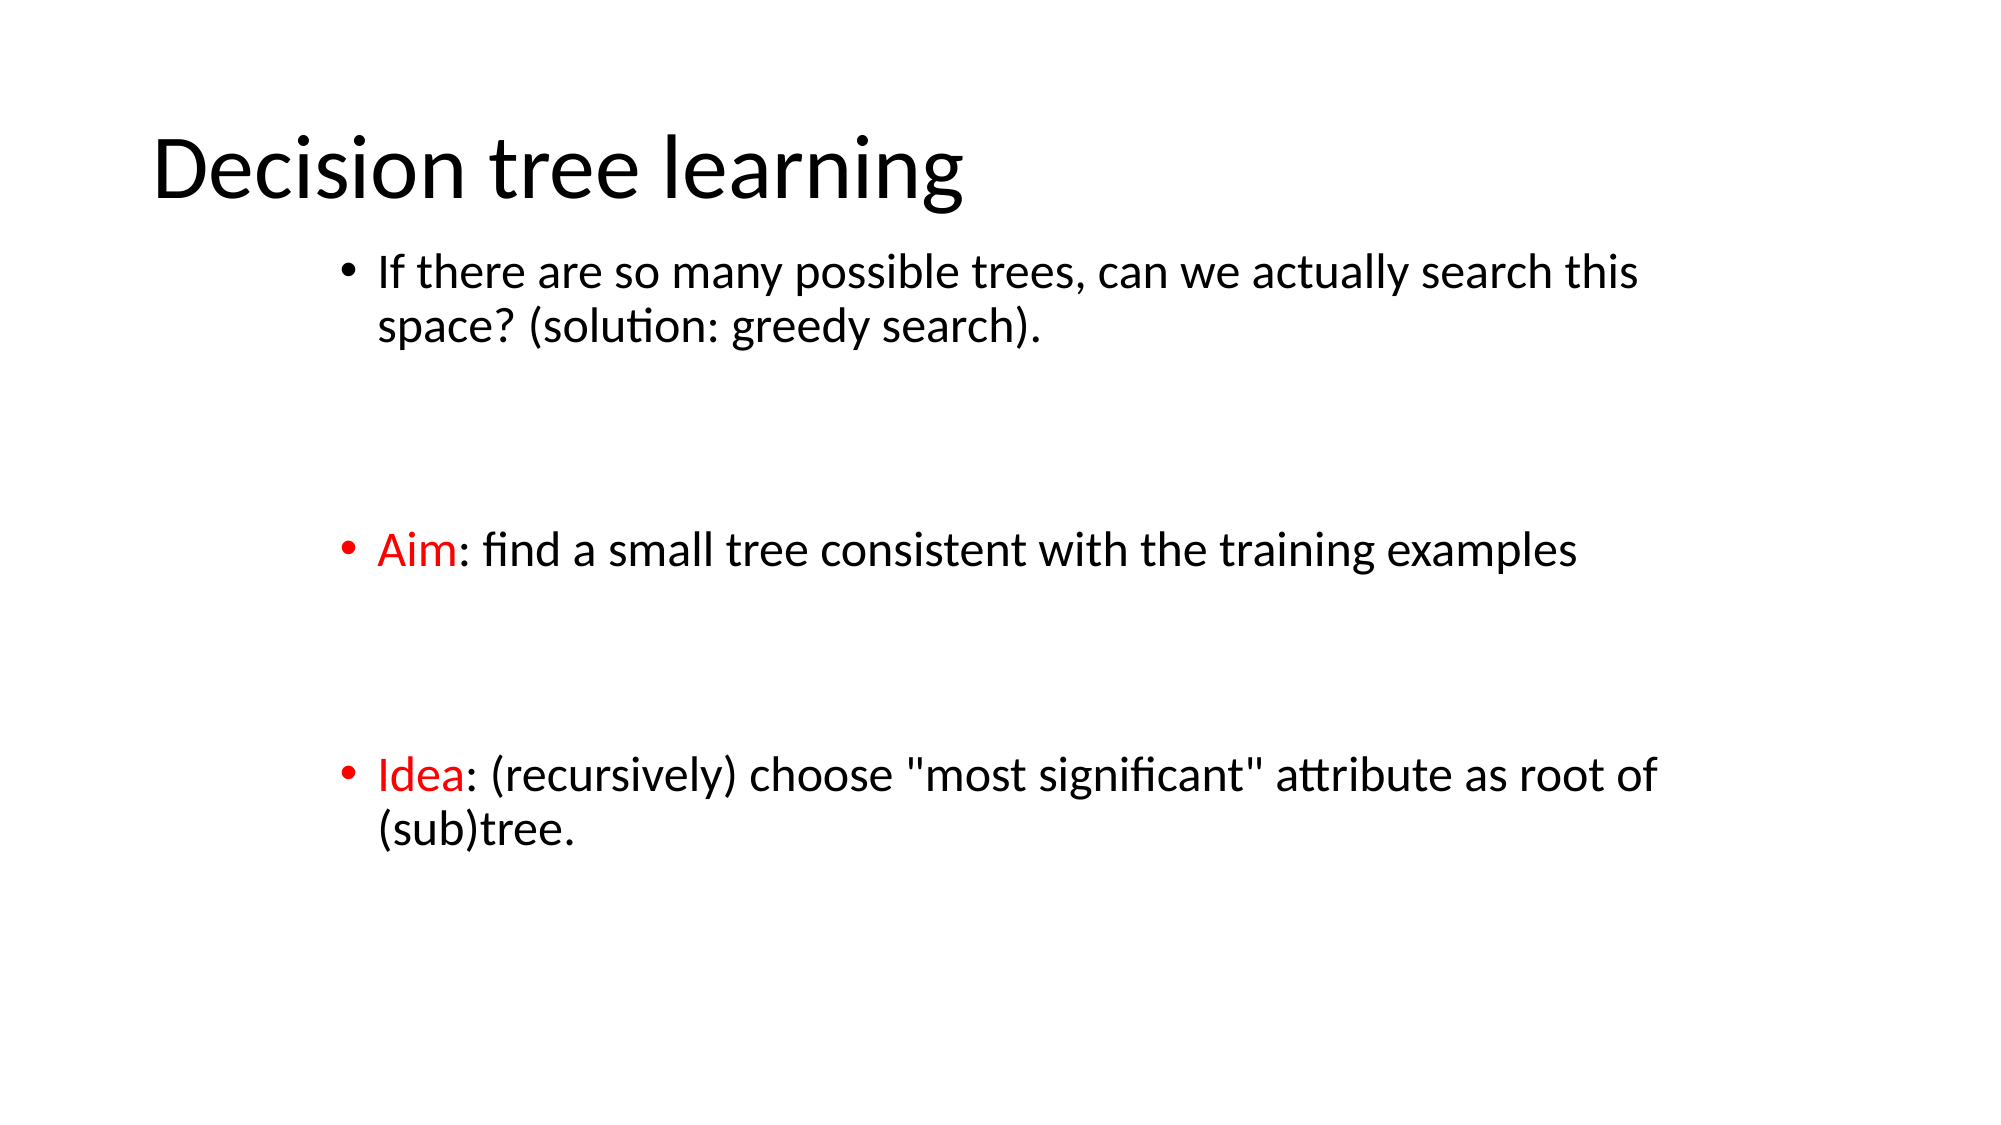

# Decision tree learning
If there are so many possible trees, can we actually search this space? (solution: greedy search).

Aim: find a small tree consistent with the training examples

Idea: (recursively) choose "most significant" attribute as root of (sub)tree.